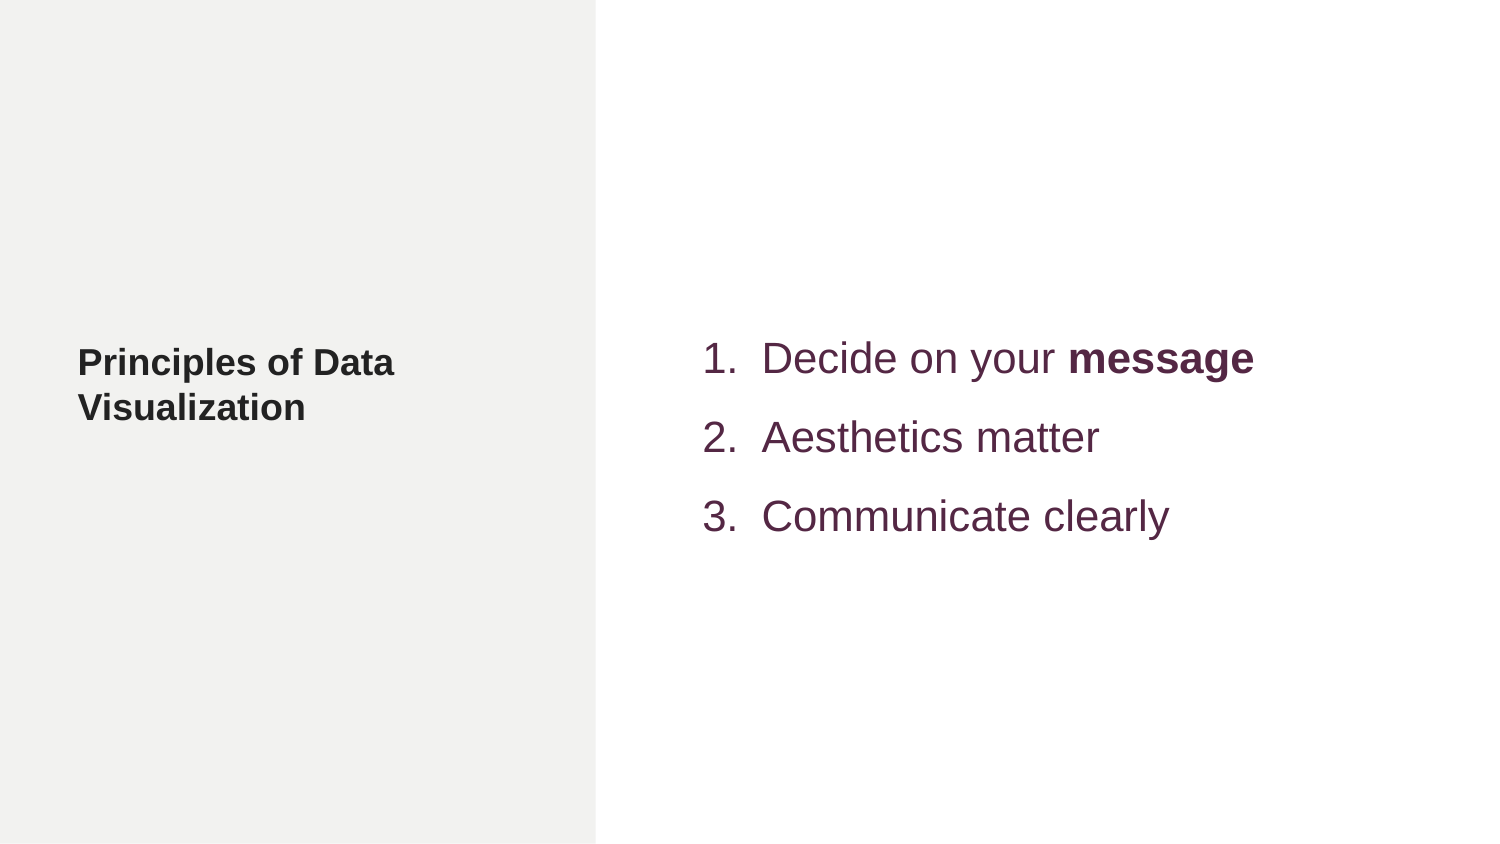

Decide on your message
Aesthetics matter
Communicate clearly
# Principles of Data Visualization